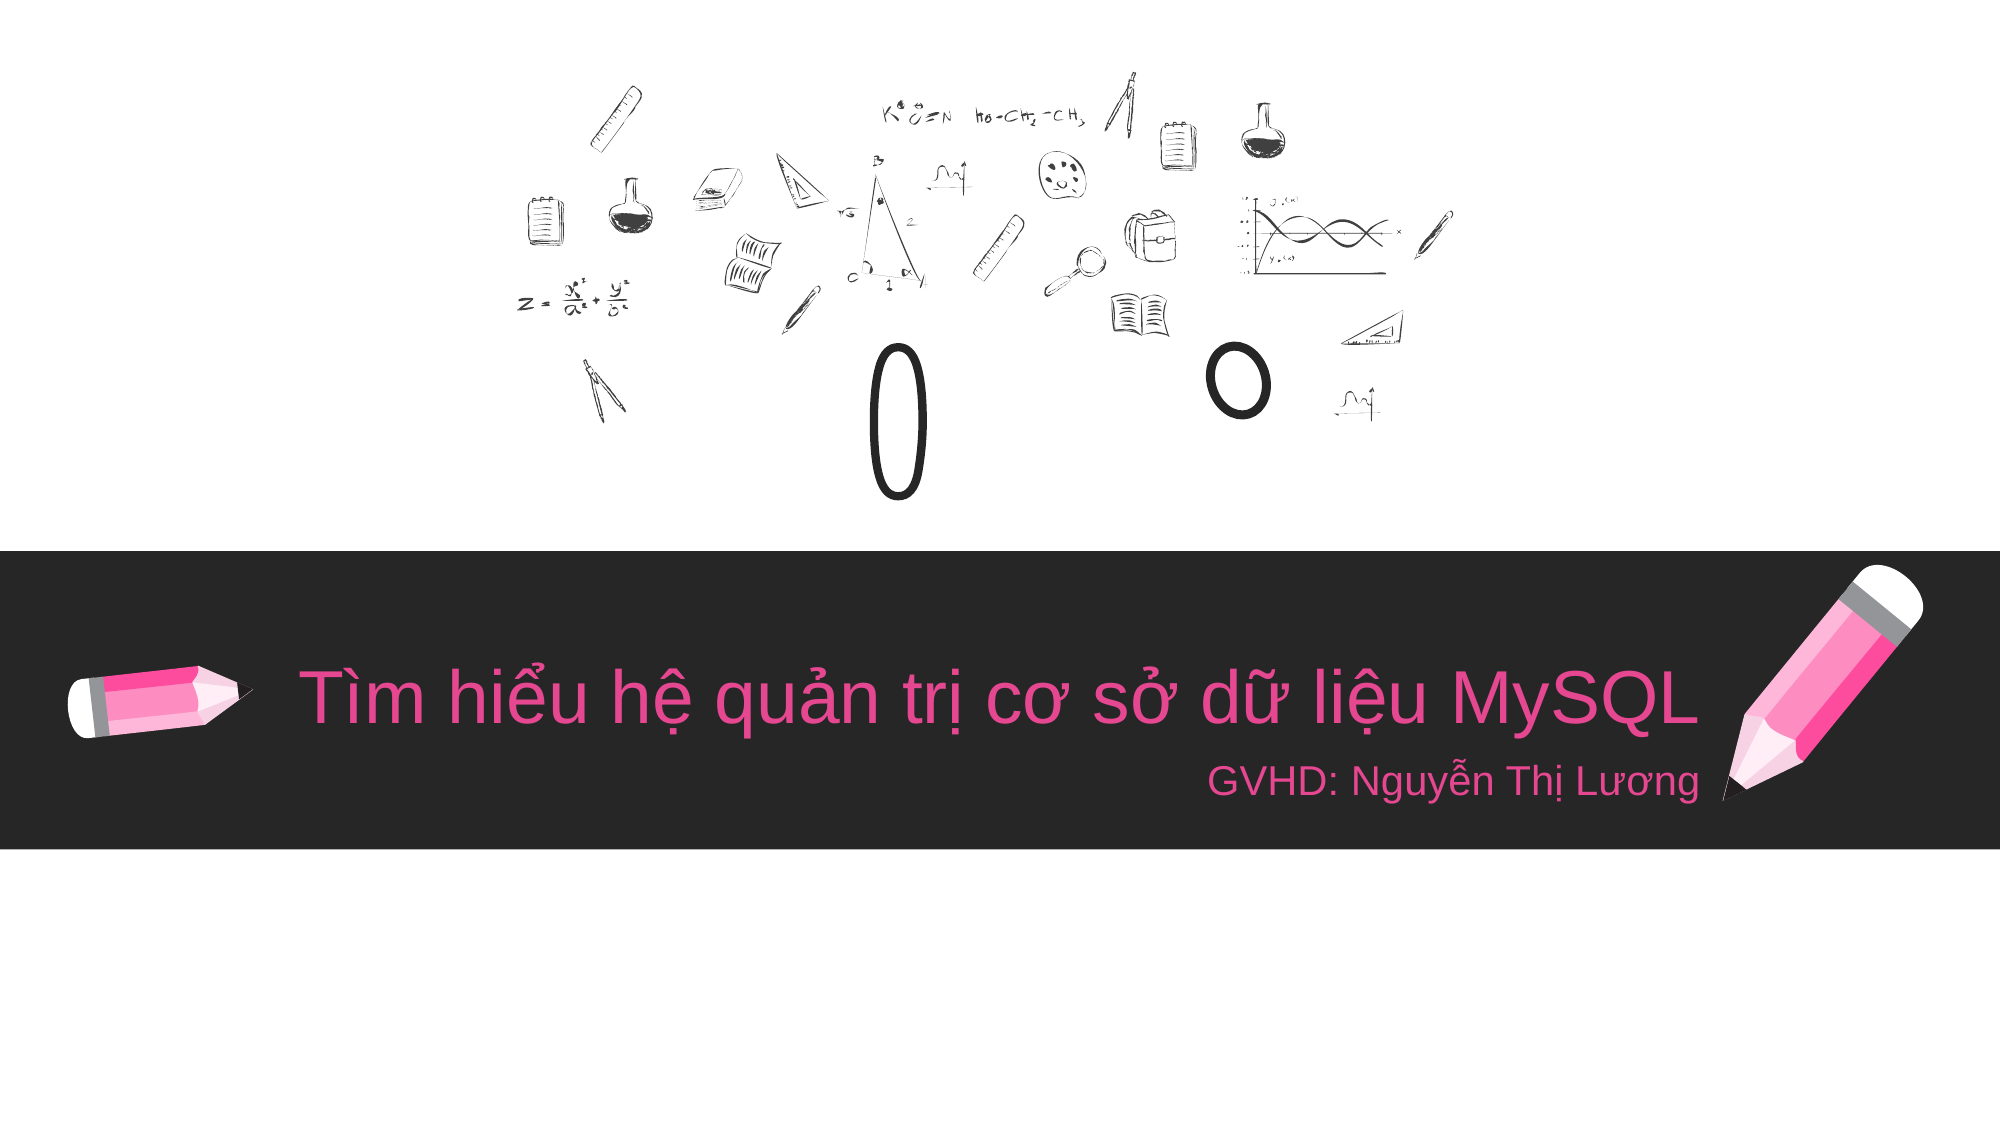

Tìm hiểu hệ quản trị cơ sở dữ liệu MySQL
GVHD: Nguyễn Thị Lương